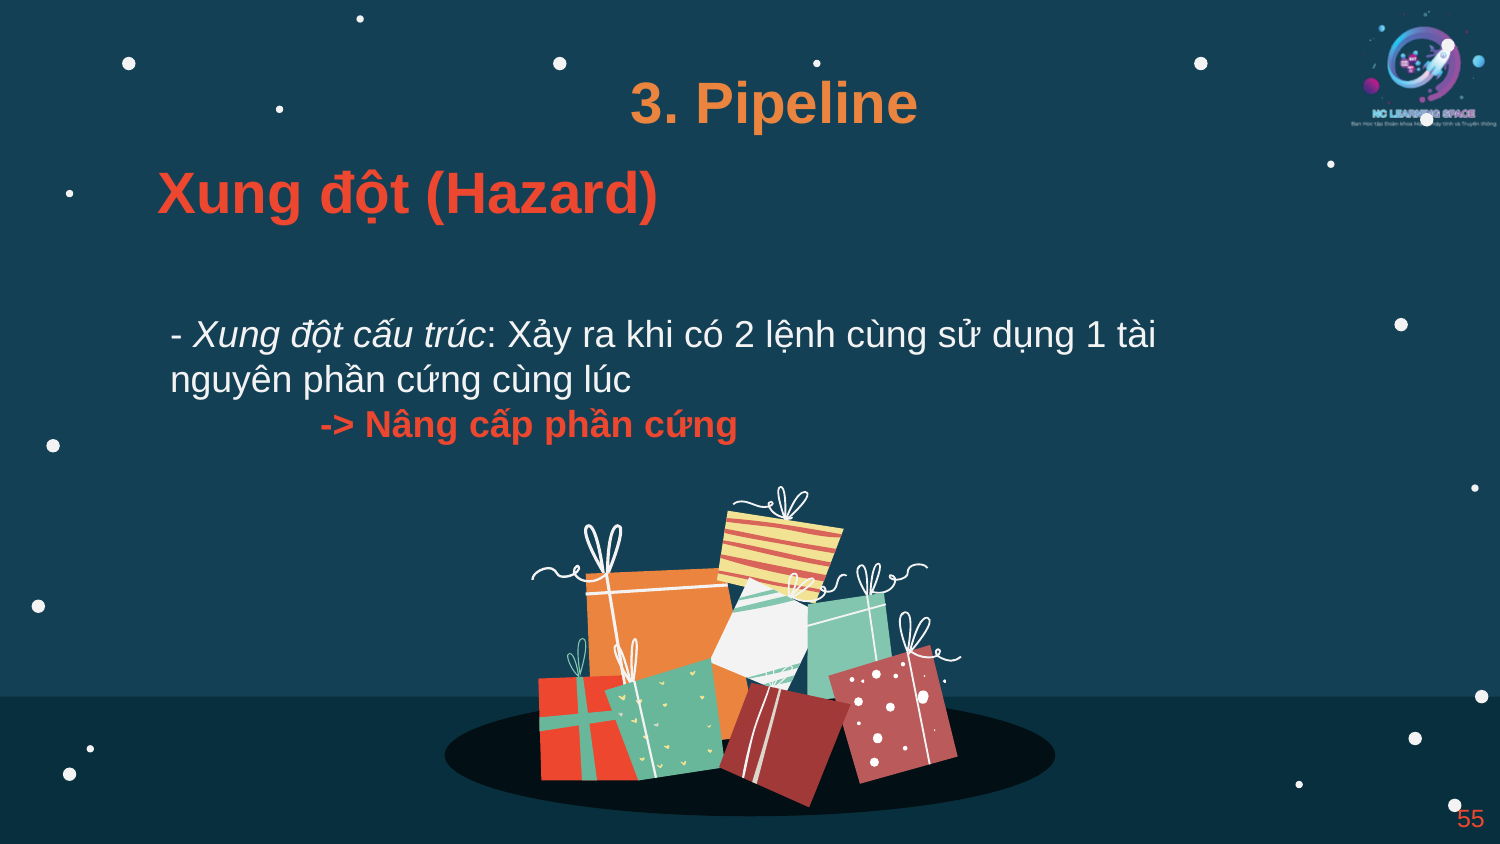

3. Pipeline
Xung đột (Hazard)
- Xung đột cấu trúc: Xảy ra khi có 2 lệnh cùng sử dụng 1 tài nguyên phần cứng cùng lúc
	-> Nâng cấp phần cứng

55